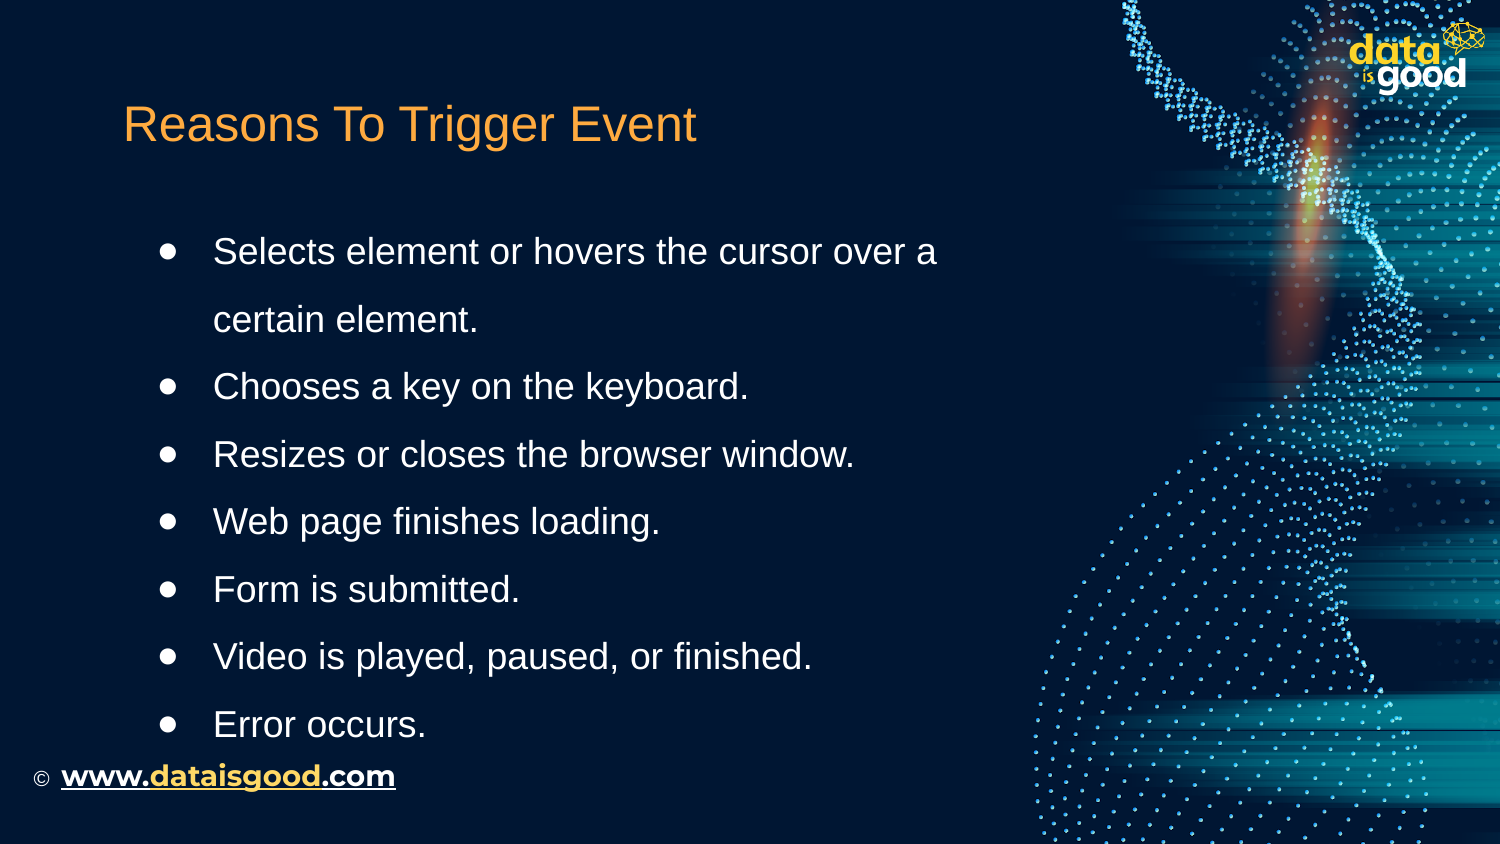

# Reasons To Trigger Event
Selects element or hovers the cursor over a certain element.
Chooses a key on the keyboard.
Resizes or closes the browser window.
Web page finishes loading.
Form is submitted.
Video is played, paused, or finished.
Error occurs.